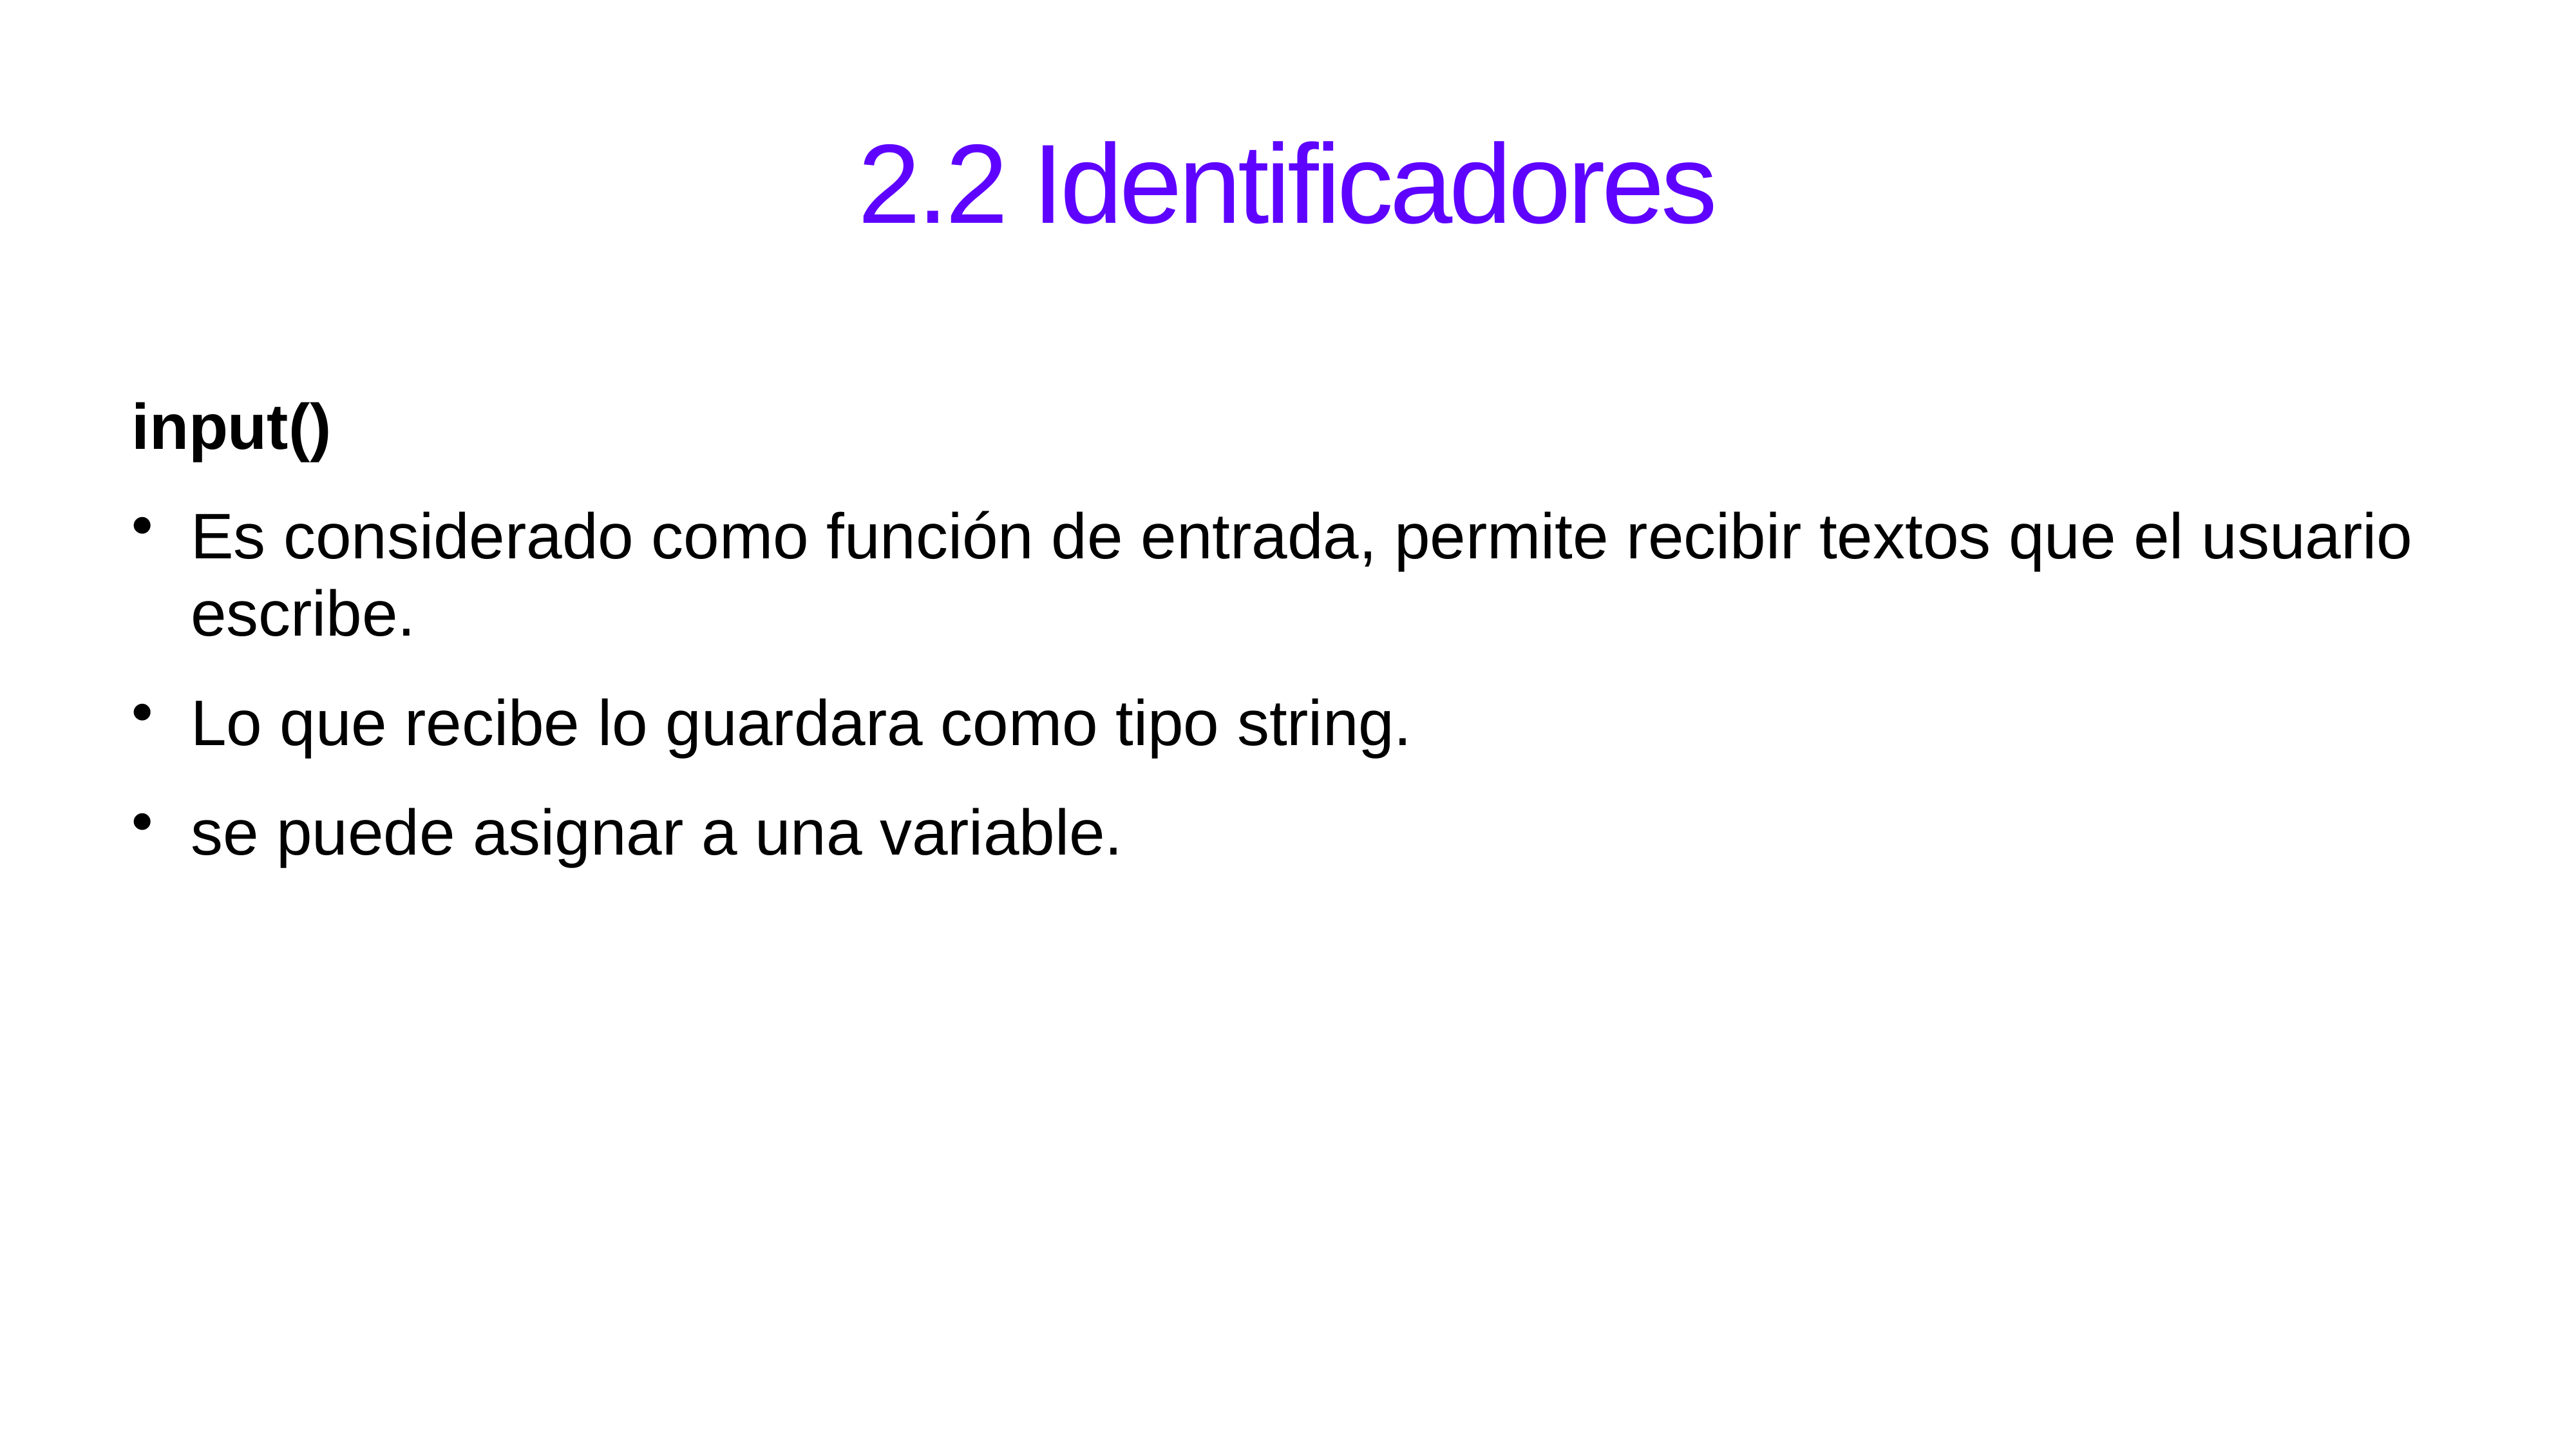

# 2.2 Identificadores
input()
Es considerado como función de entrada, permite recibir textos que el usuario escribe.
Lo que recibe lo guardara como tipo string.
se puede asignar a una variable.